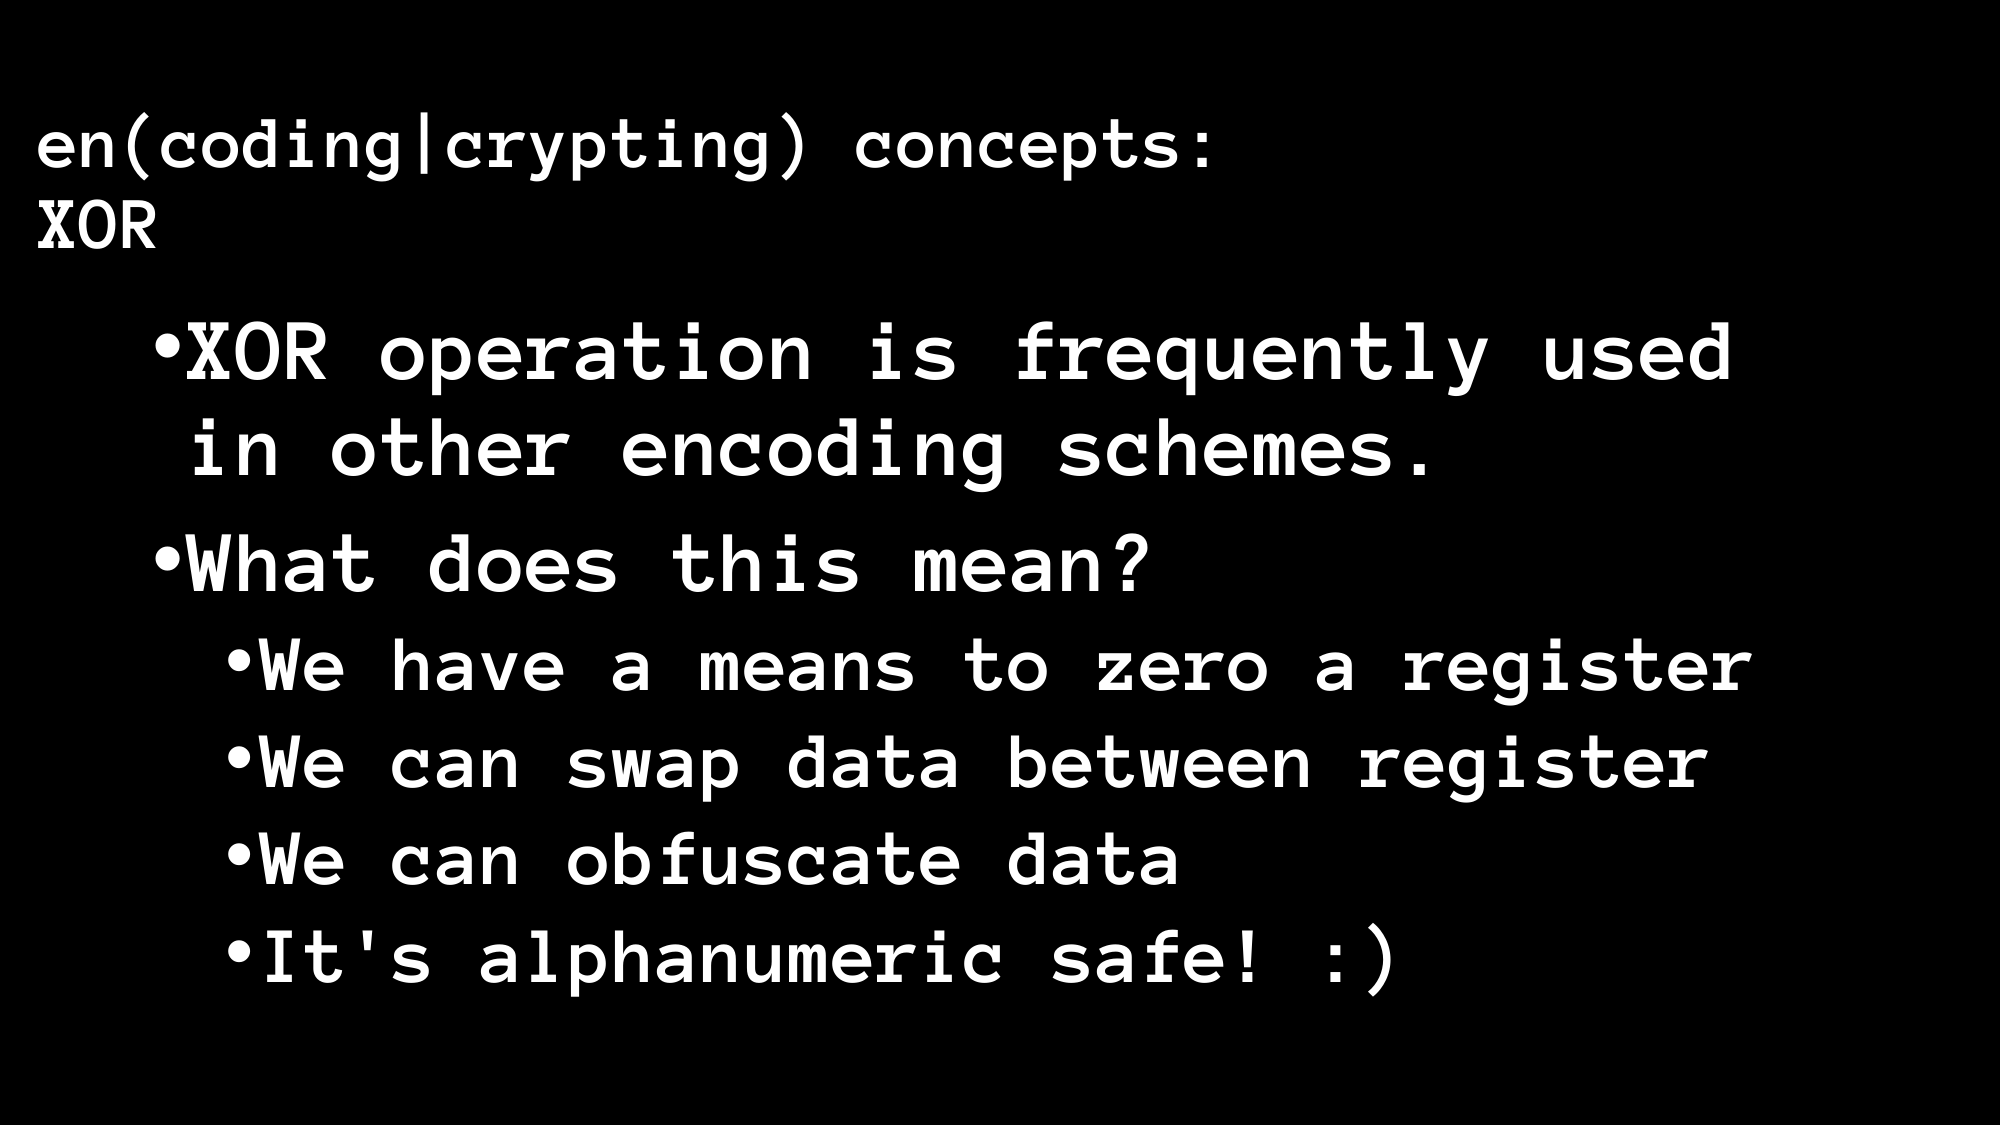

# en(coding|crypting) concepts: XOR
XOR operation is frequently used in other encoding schemes.
What does this mean?
We have a means to zero a register
We can swap data between register
We can obfuscate data
It's alphanumeric safe! :)